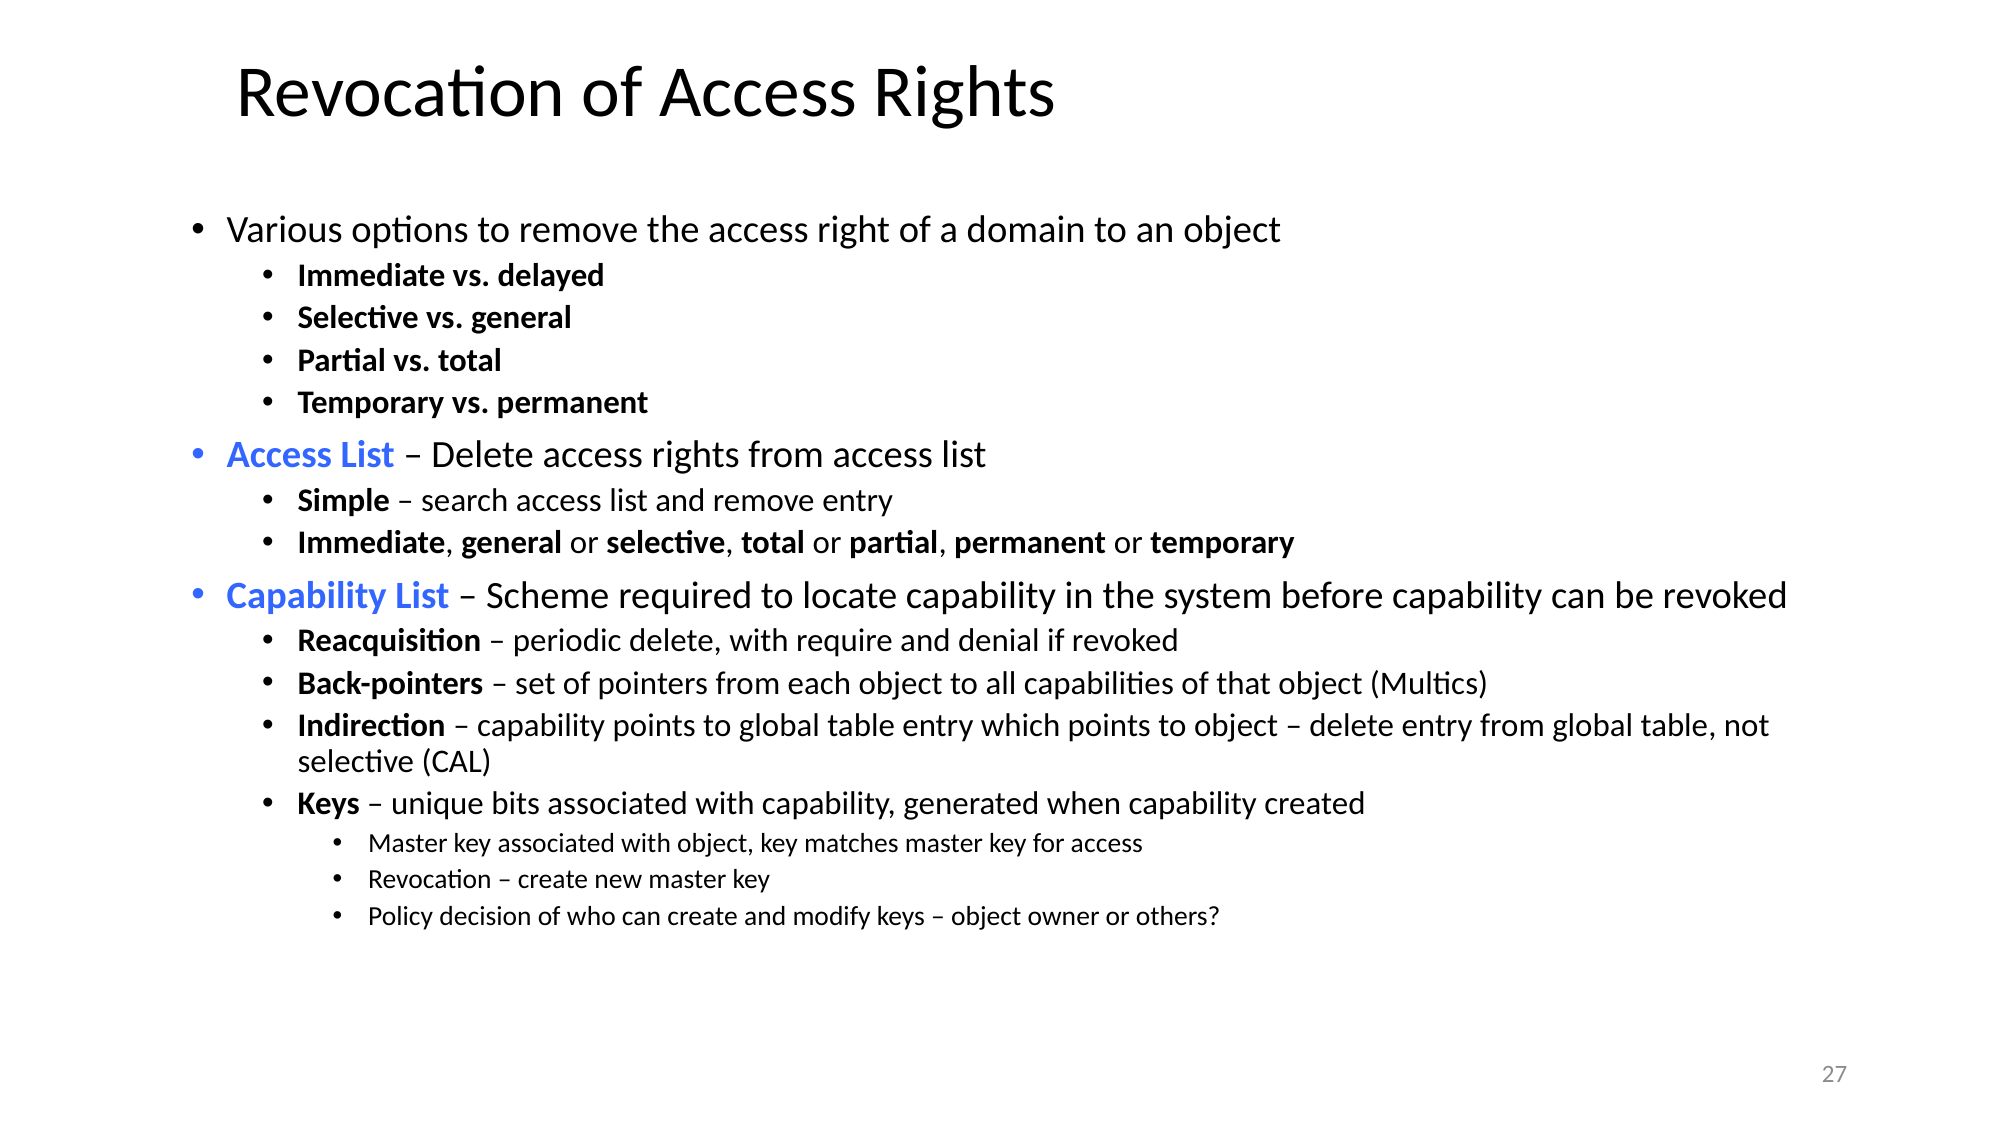

# Revocation of Access Rights
Various options to remove the access right of a domain to an object
Immediate vs. delayed
Selective vs. general
Partial vs. total
Temporary vs. permanent
Access List – Delete access rights from access list
Simple – search access list and remove entry
Immediate, general or selective, total or partial, permanent or temporary
Capability List – Scheme required to locate capability in the system before capability can be revoked
Reacquisition – periodic delete, with require and denial if revoked
Back-pointers – set of pointers from each object to all capabilities of that object (Multics)
Indirection – capability points to global table entry which points to object – delete entry from global table, not selective (CAL)
Keys – unique bits associated with capability, generated when capability created
Master key associated with object, key matches master key for access
Revocation – create new master key
Policy decision of who can create and modify keys – object owner or others?

27